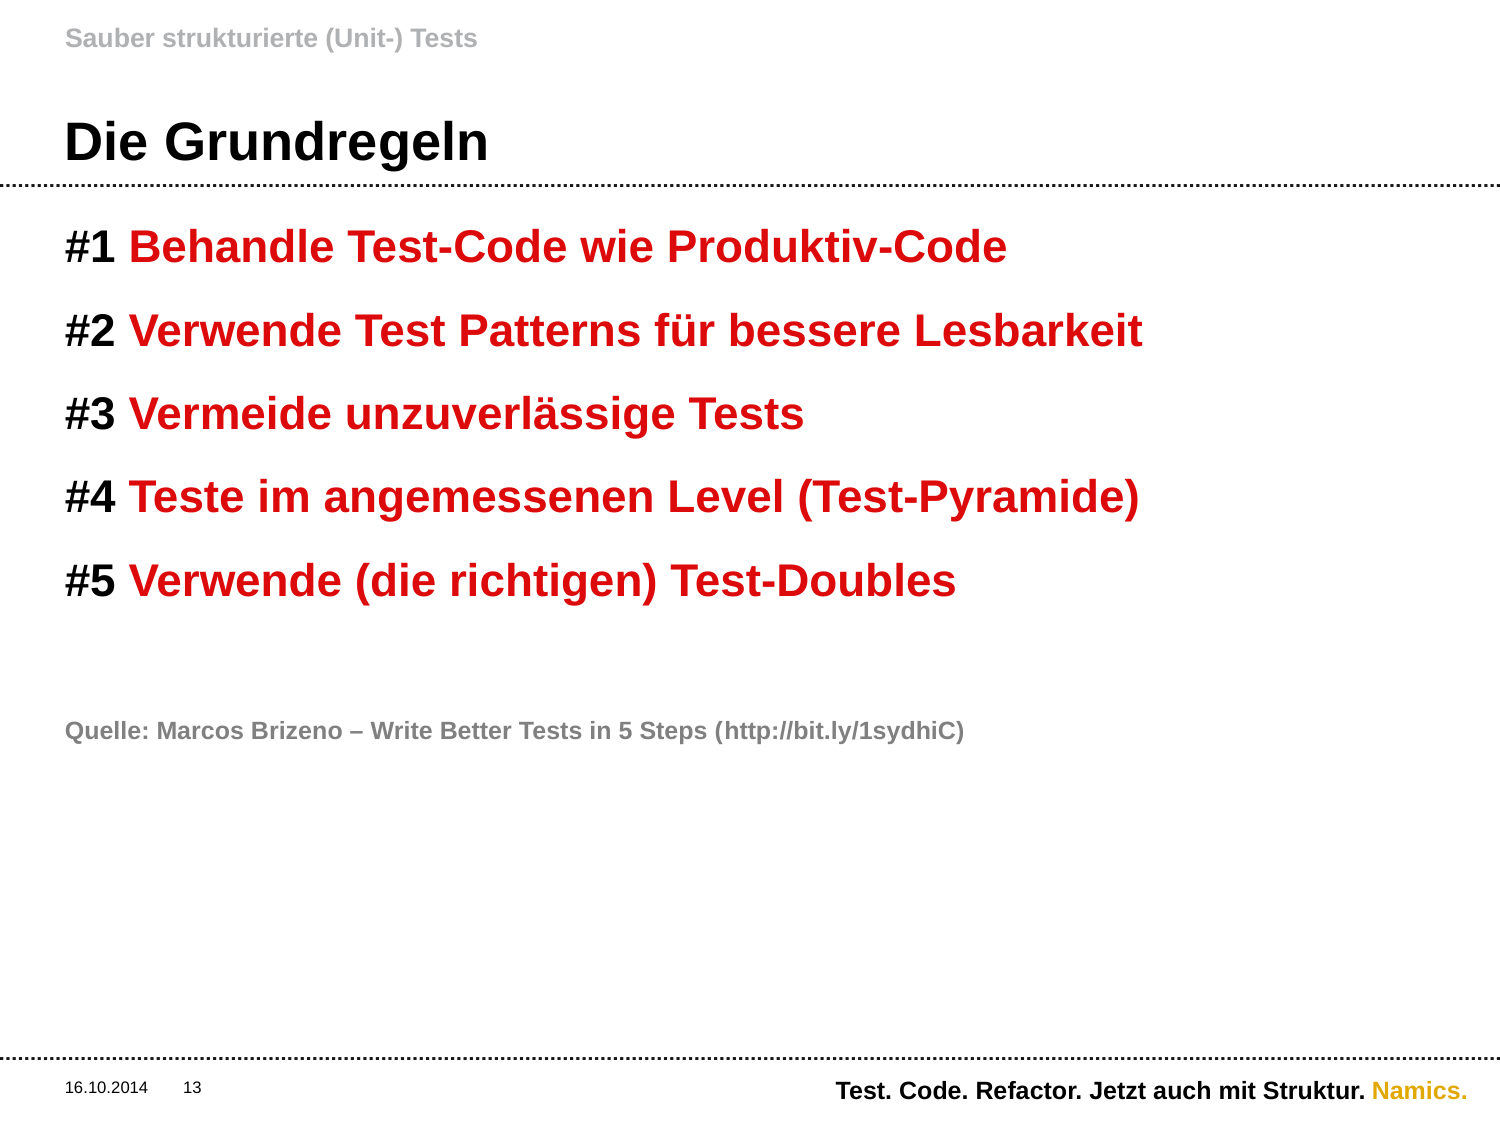

Sauber strukturierte (Unit-) Tests
# Die Grundregeln
#1 Behandle Test-Code wie Produktiv-Code
#2 Verwende Test Patterns für bessere Lesbarkeit
#3 Vermeide unzuverlässige Tests
#4 Teste im angemessenen Level (Test-Pyramide)
#5 Verwende (die richtigen) Test-Doubles

Quelle: Marcos Brizeno – Write Better Tests in 5 Steps (http://bit.ly/1sydhiC)
Test. Code. Refactor. Jetzt auch mit Struktur.
16.10.2014
13